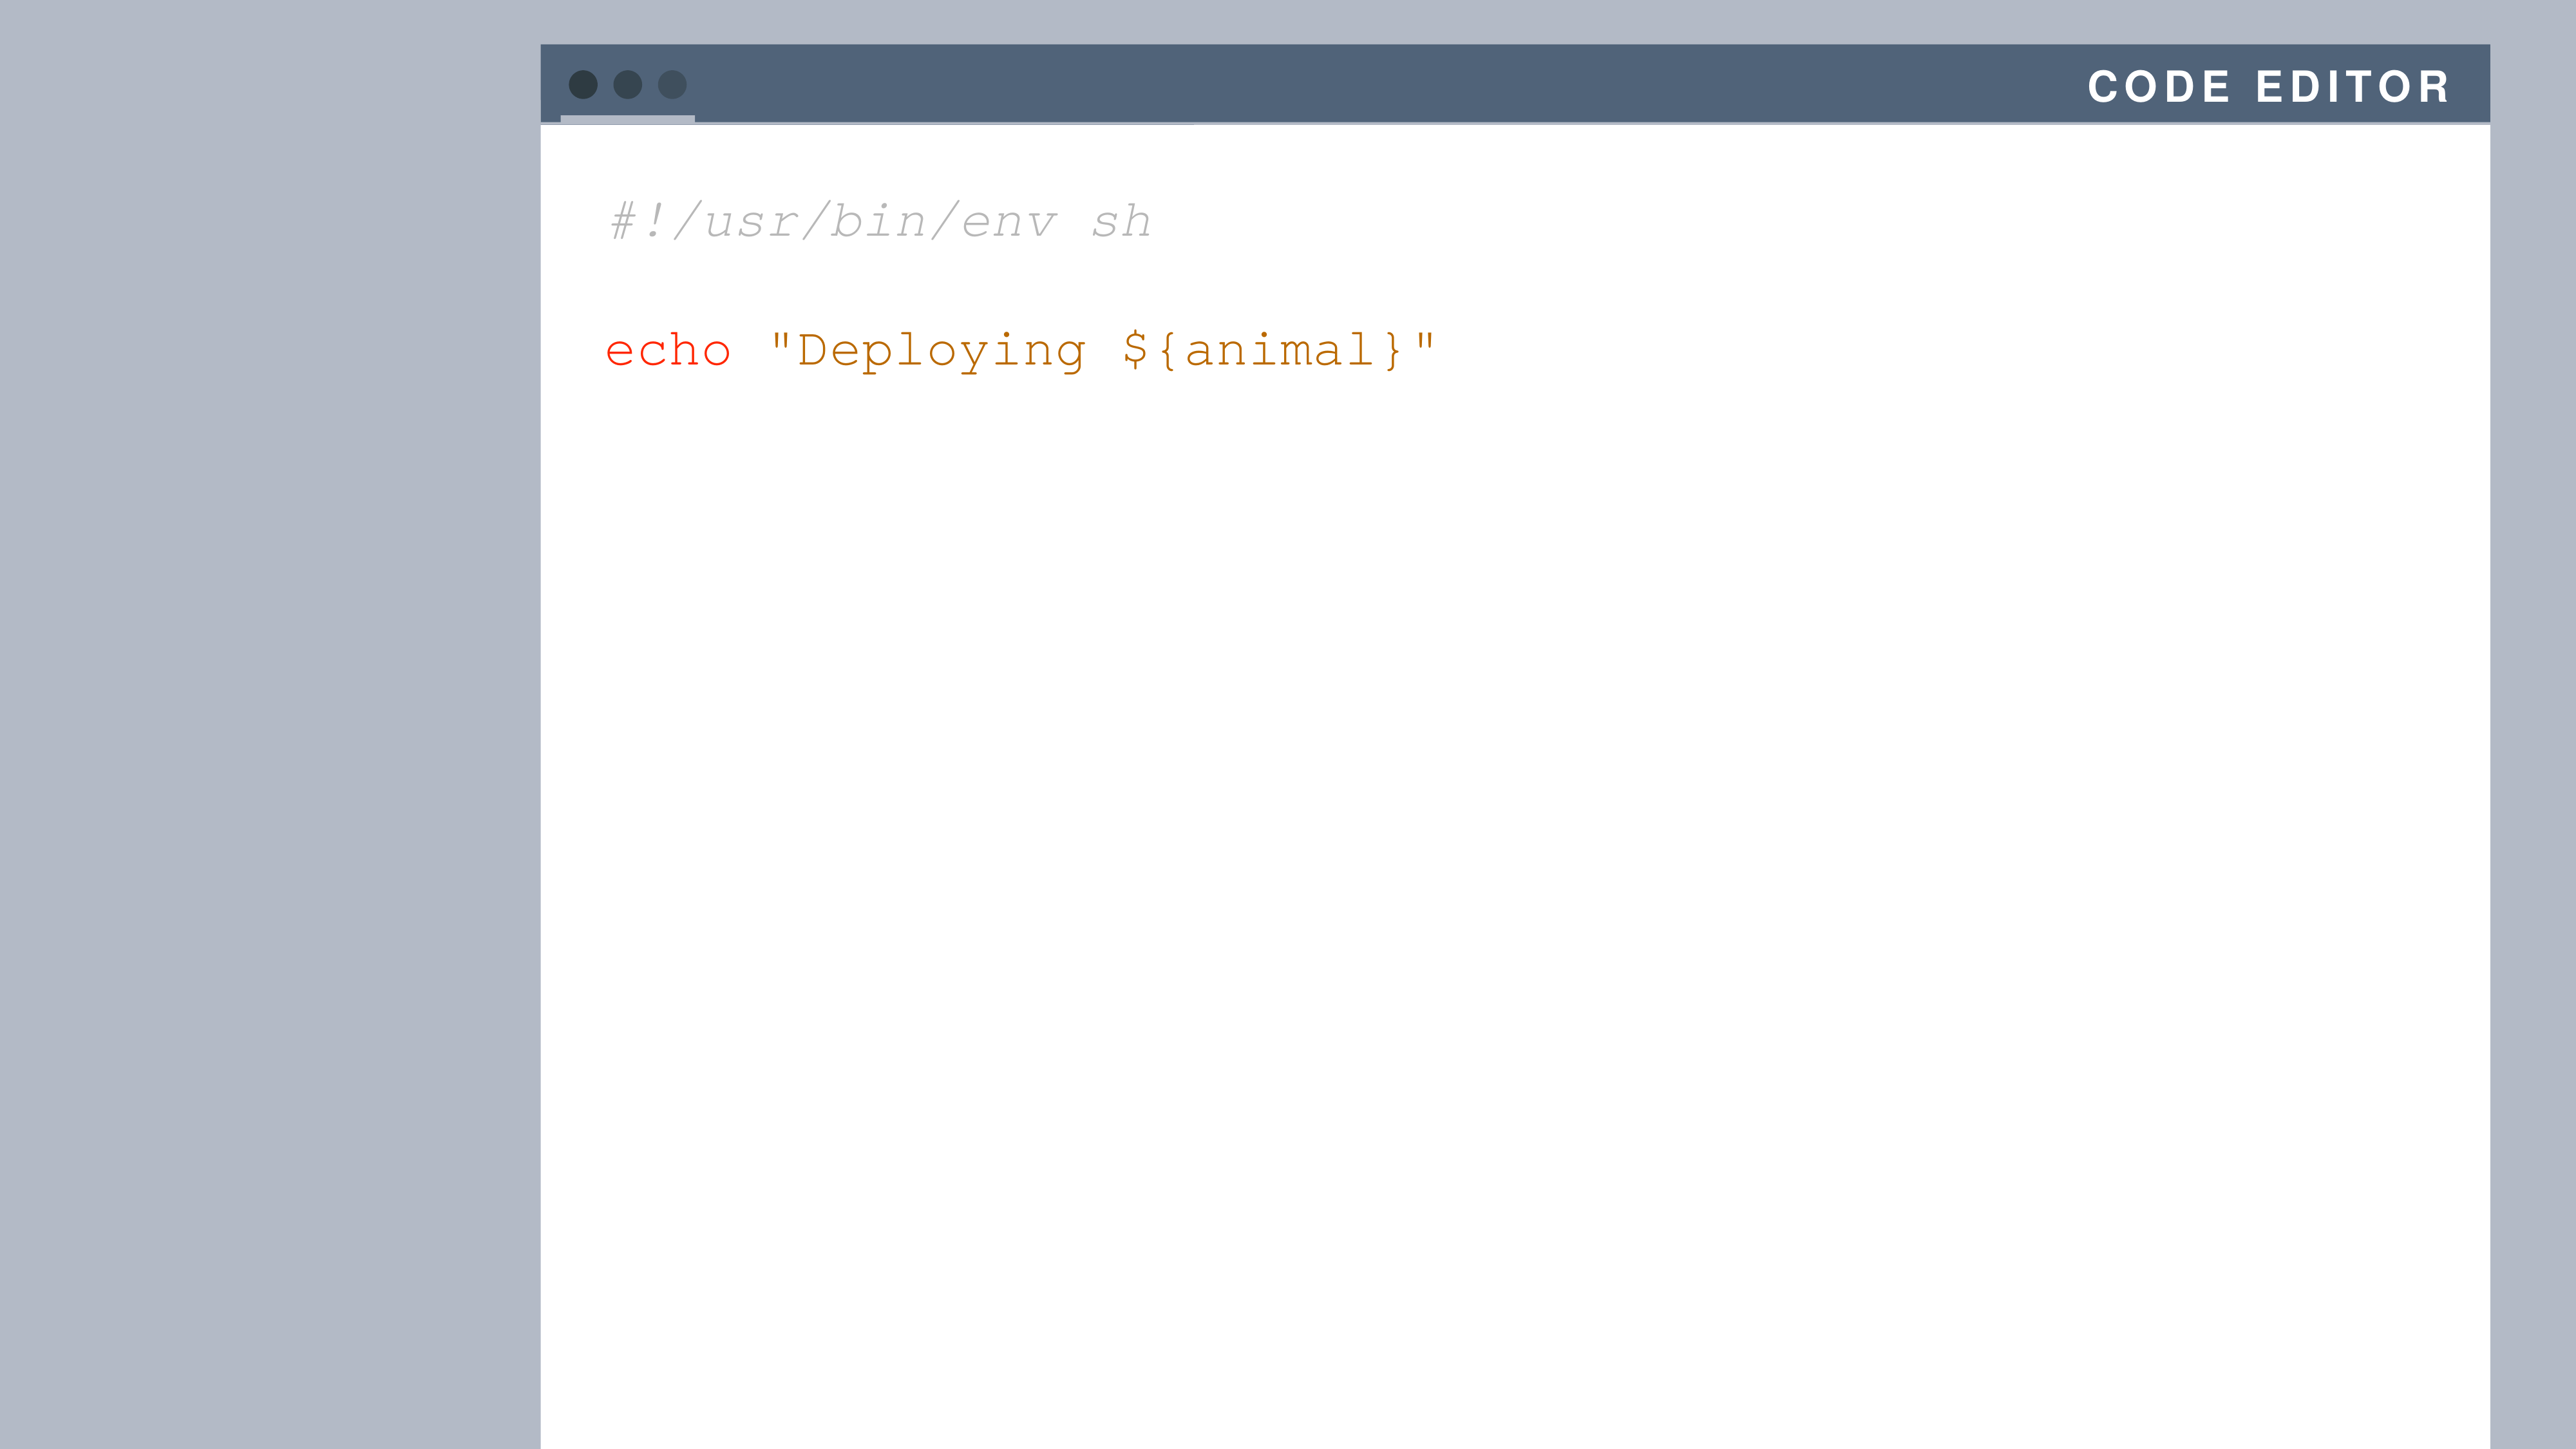

code editor
#!/usr/bin/env sh

echo "Deploying ${animal}"
201